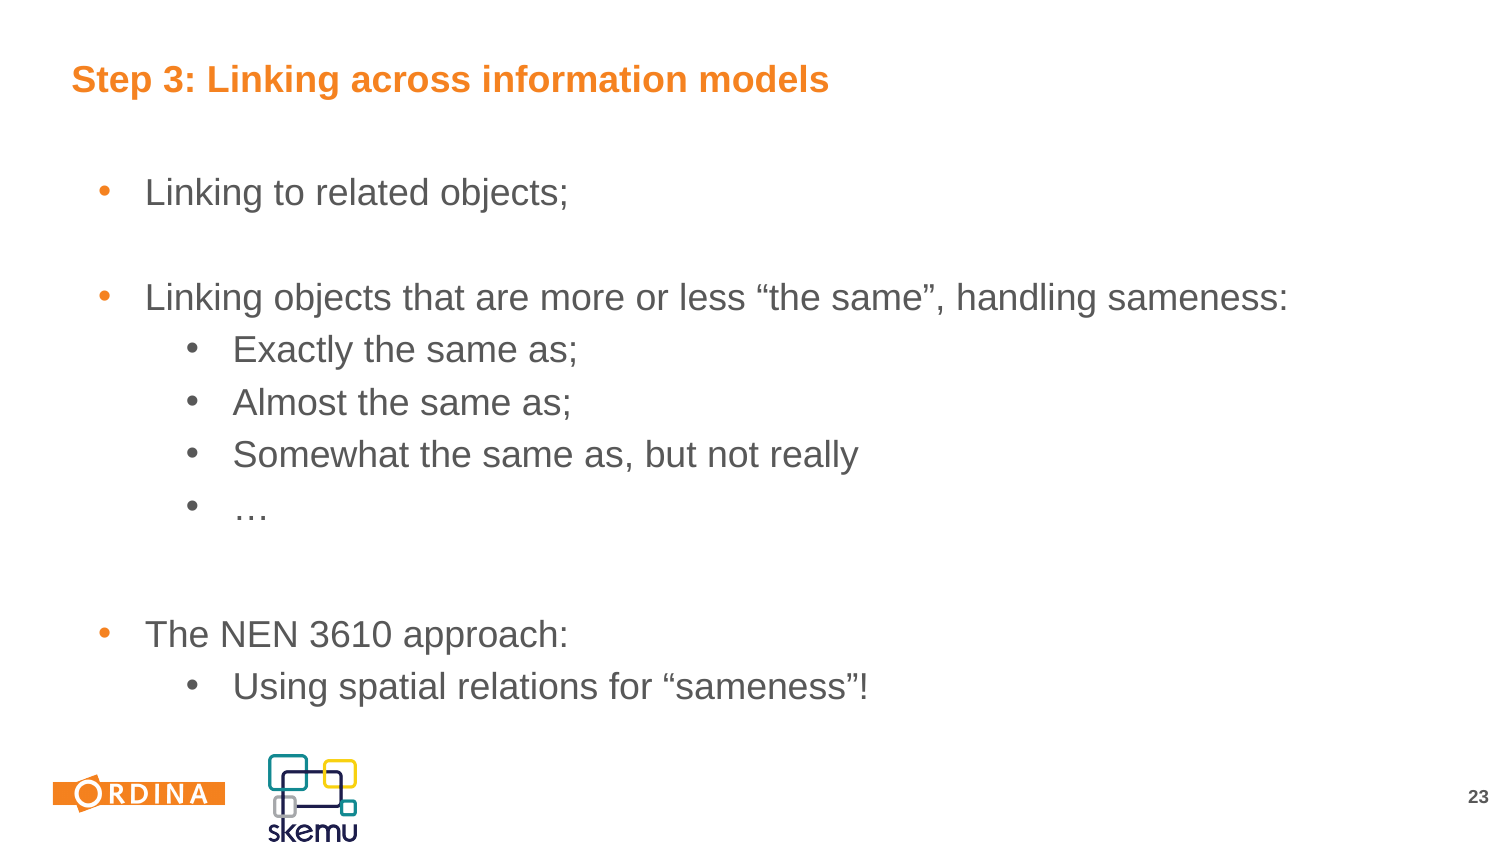

Step 3: Linking across information models
Linking to related objects;

Linking objects that are more or less “the same”, handling sameness:
Exactly the same as;
Almost the same as;
Somewhat the same as, but not really
…

The NEN 3610 approach:
Using spatial relations for “sameness”!